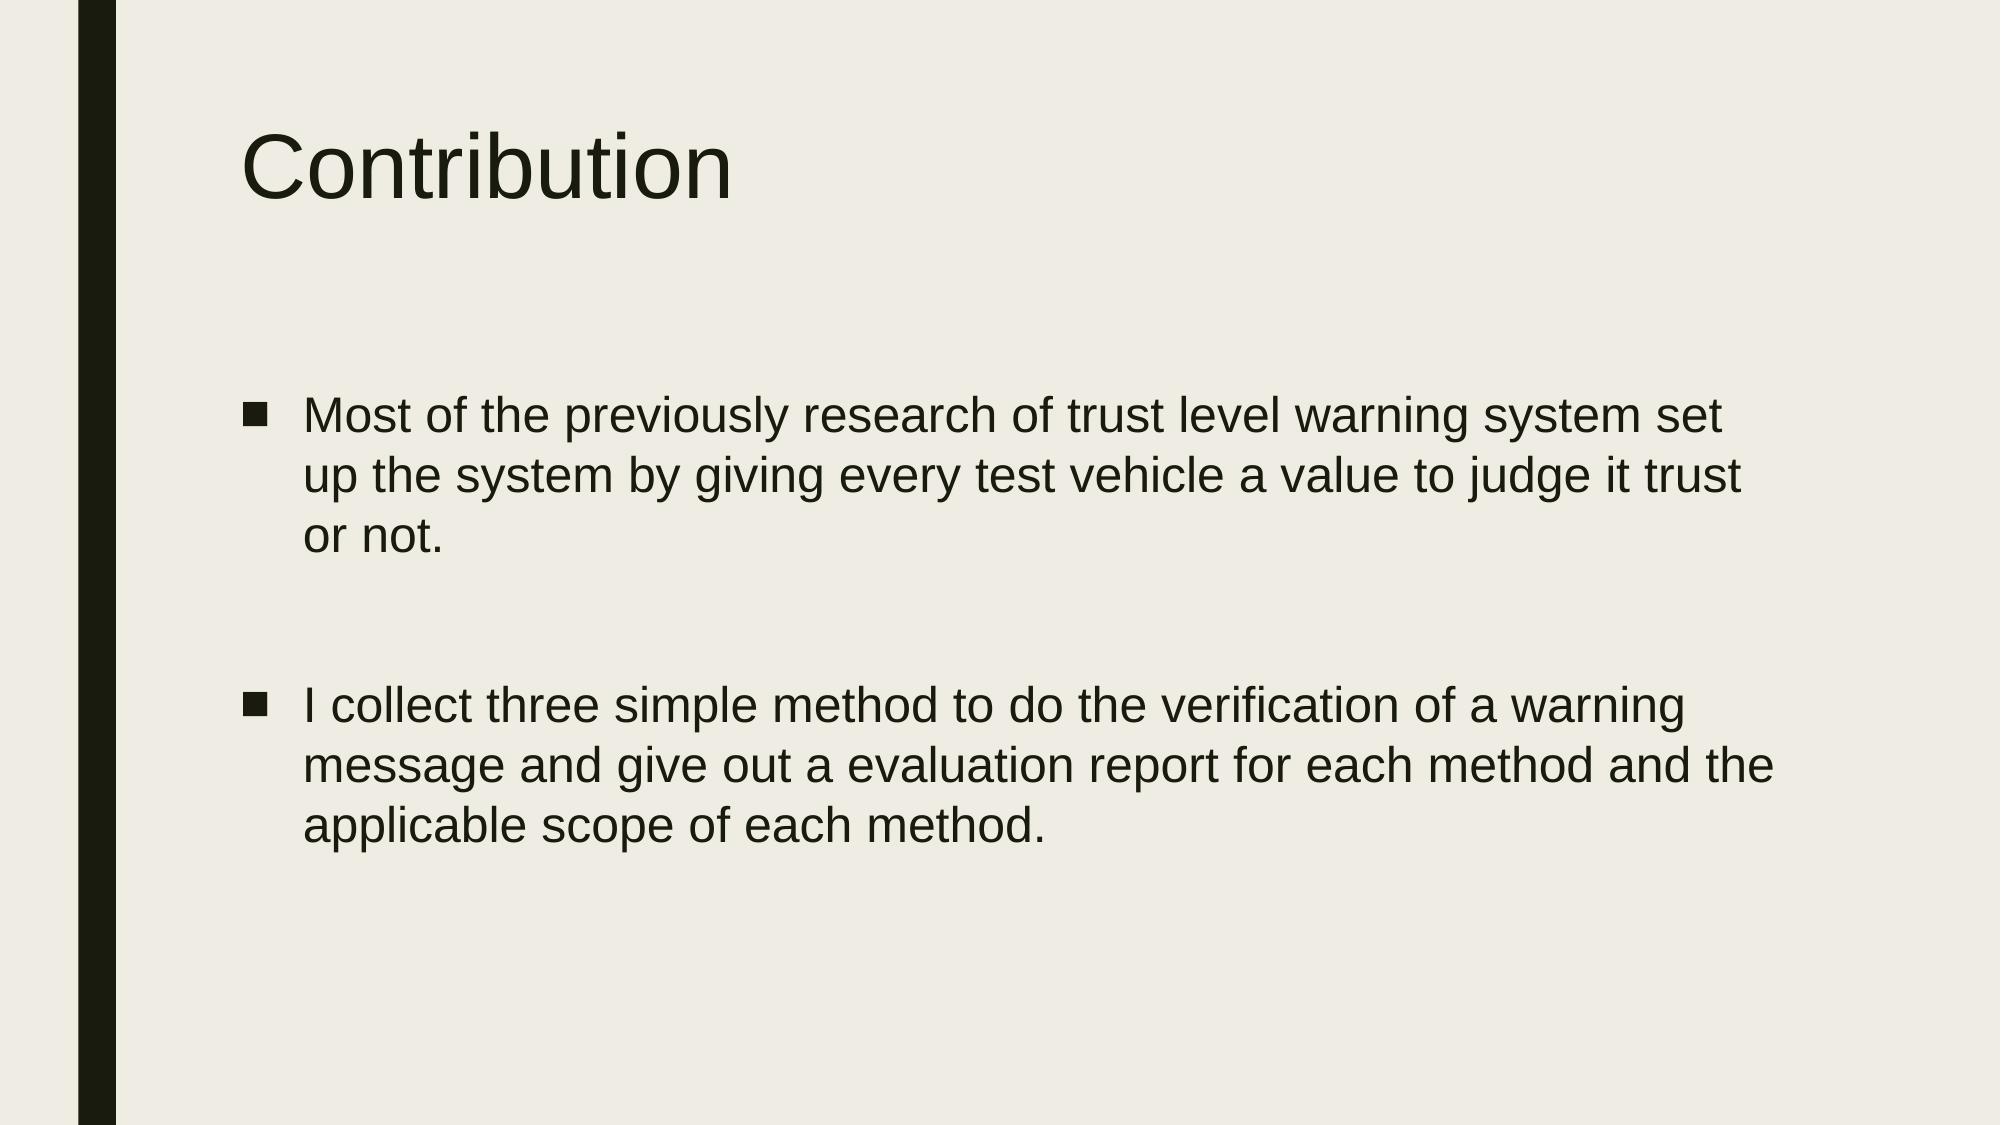

# Contribution
Most of the previously research of trust level warning system set up the system by giving every test vehicle a value to judge it trust or not.

I collect three simple method to do the verification of a warning message and give out a evaluation report for each method and the applicable scope of each method.